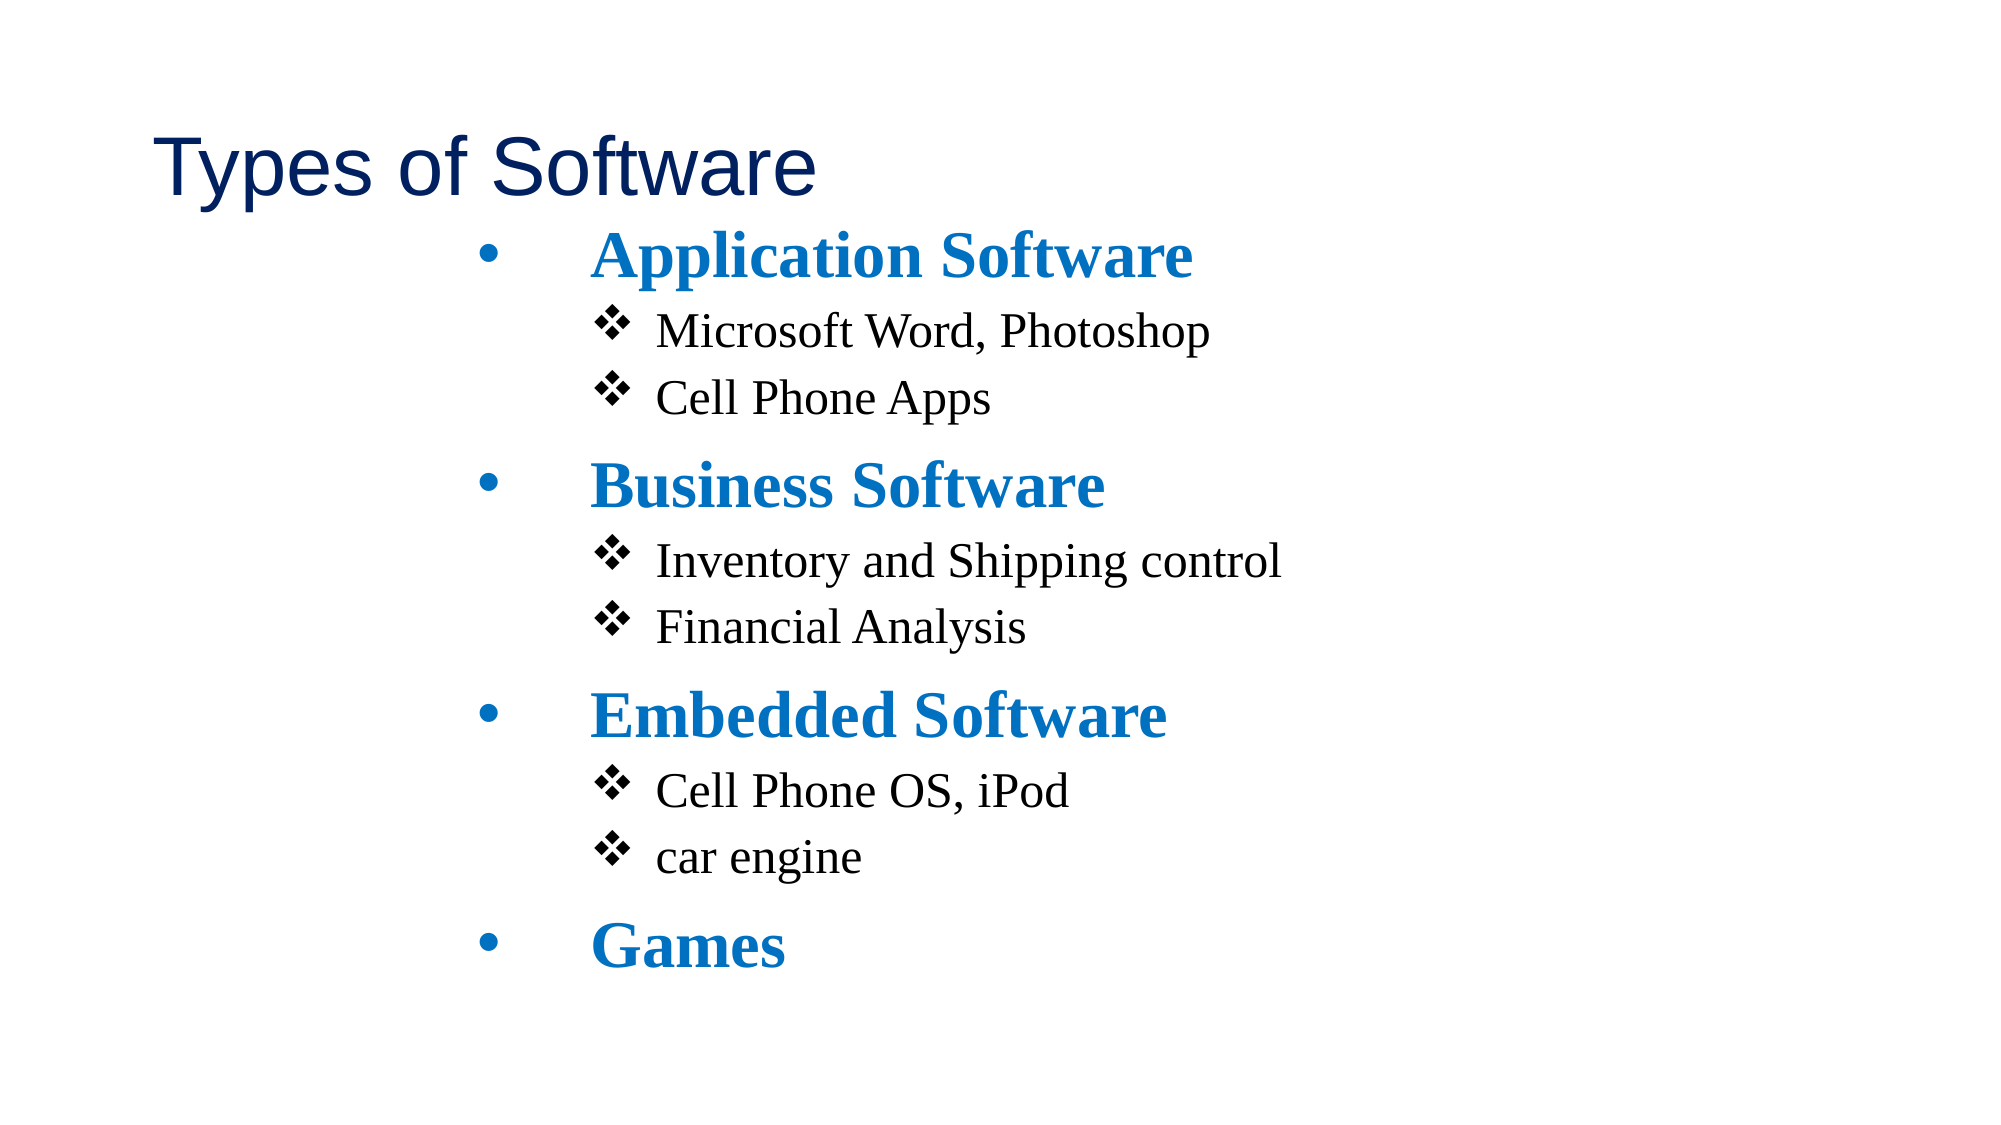

# Types of Software
Application Software
Microsoft Word, Photoshop
Cell Phone Apps
Business Software
Inventory and Shipping control
Financial Analysis
Embedded Software
Cell Phone OS, iPod
car engine
Games